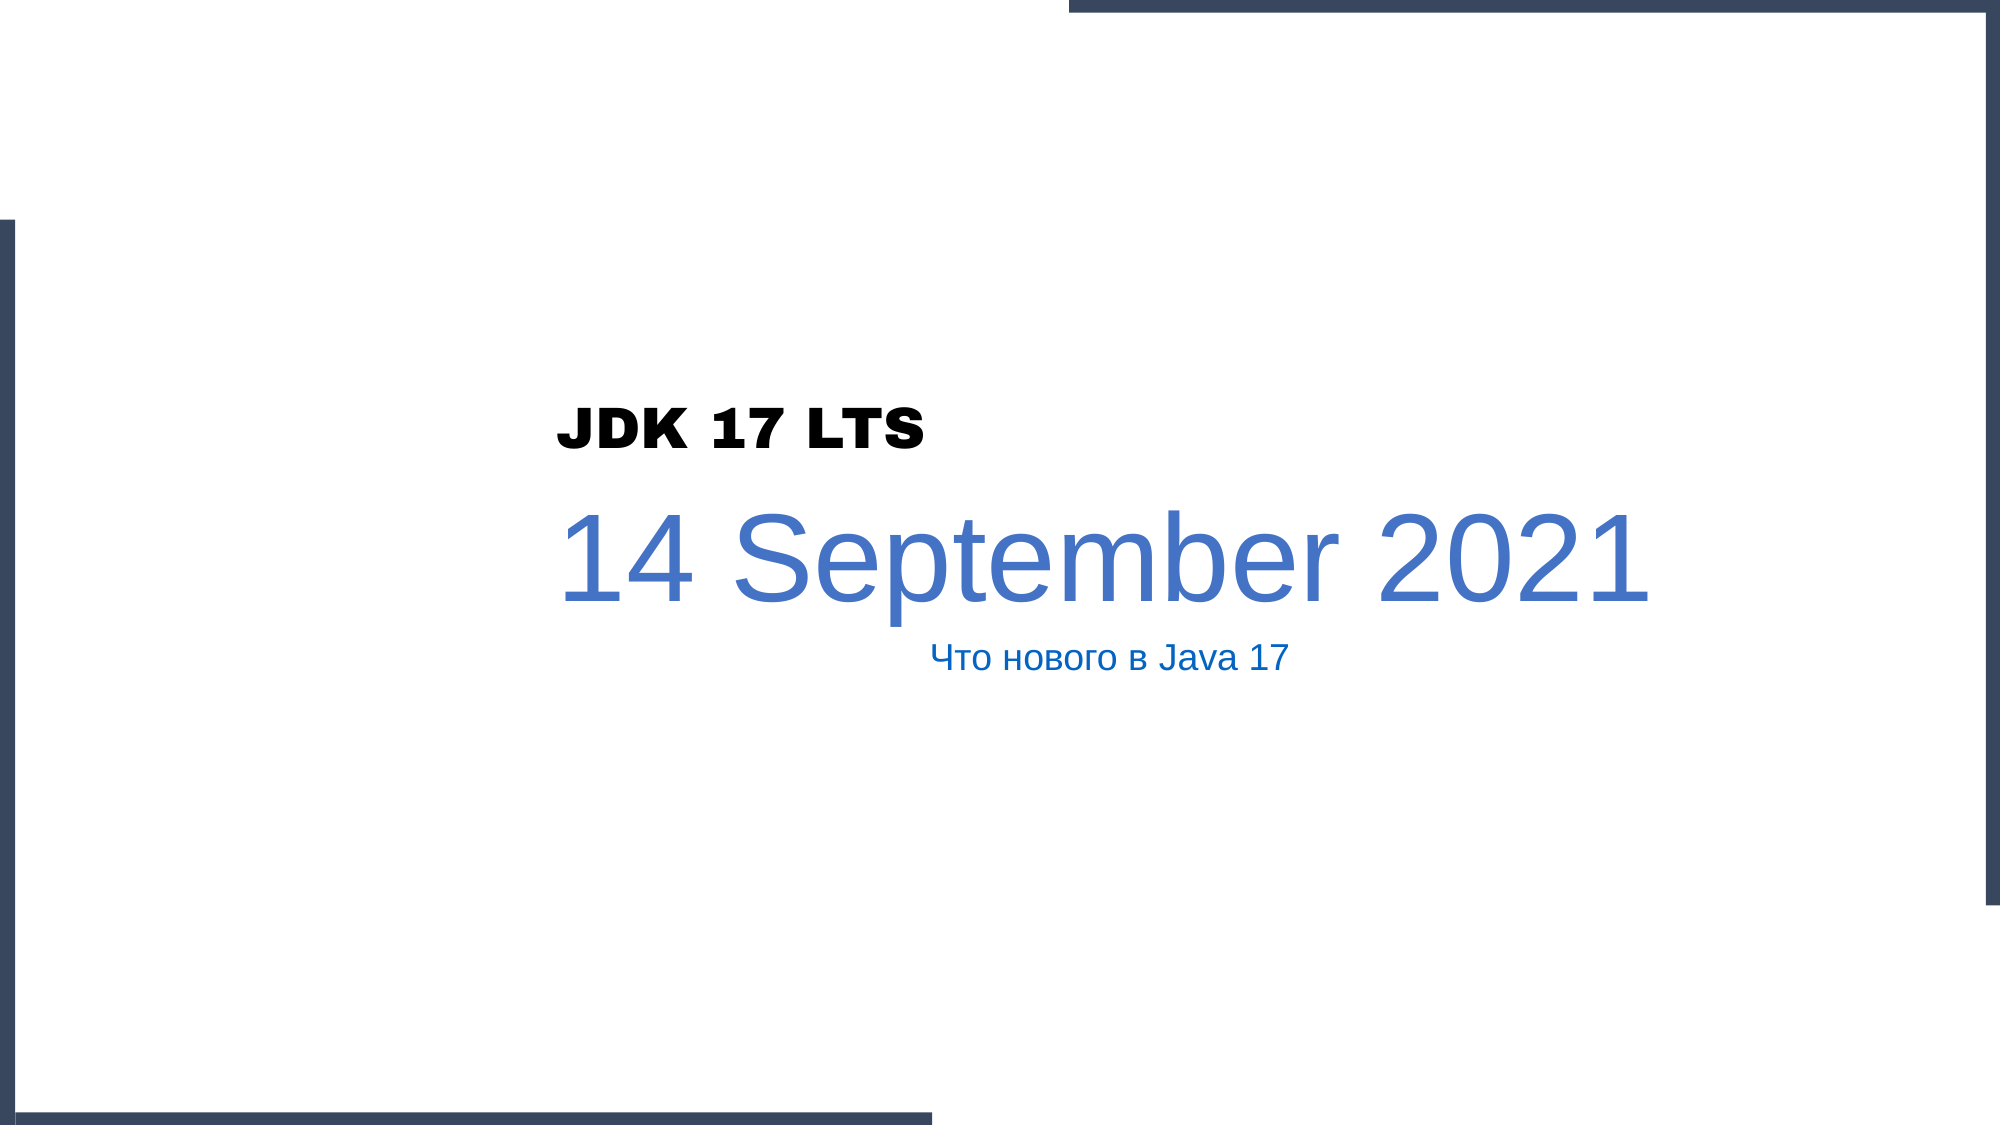

JDK 17 LTS
14 September 2021
Что нового в Java 17